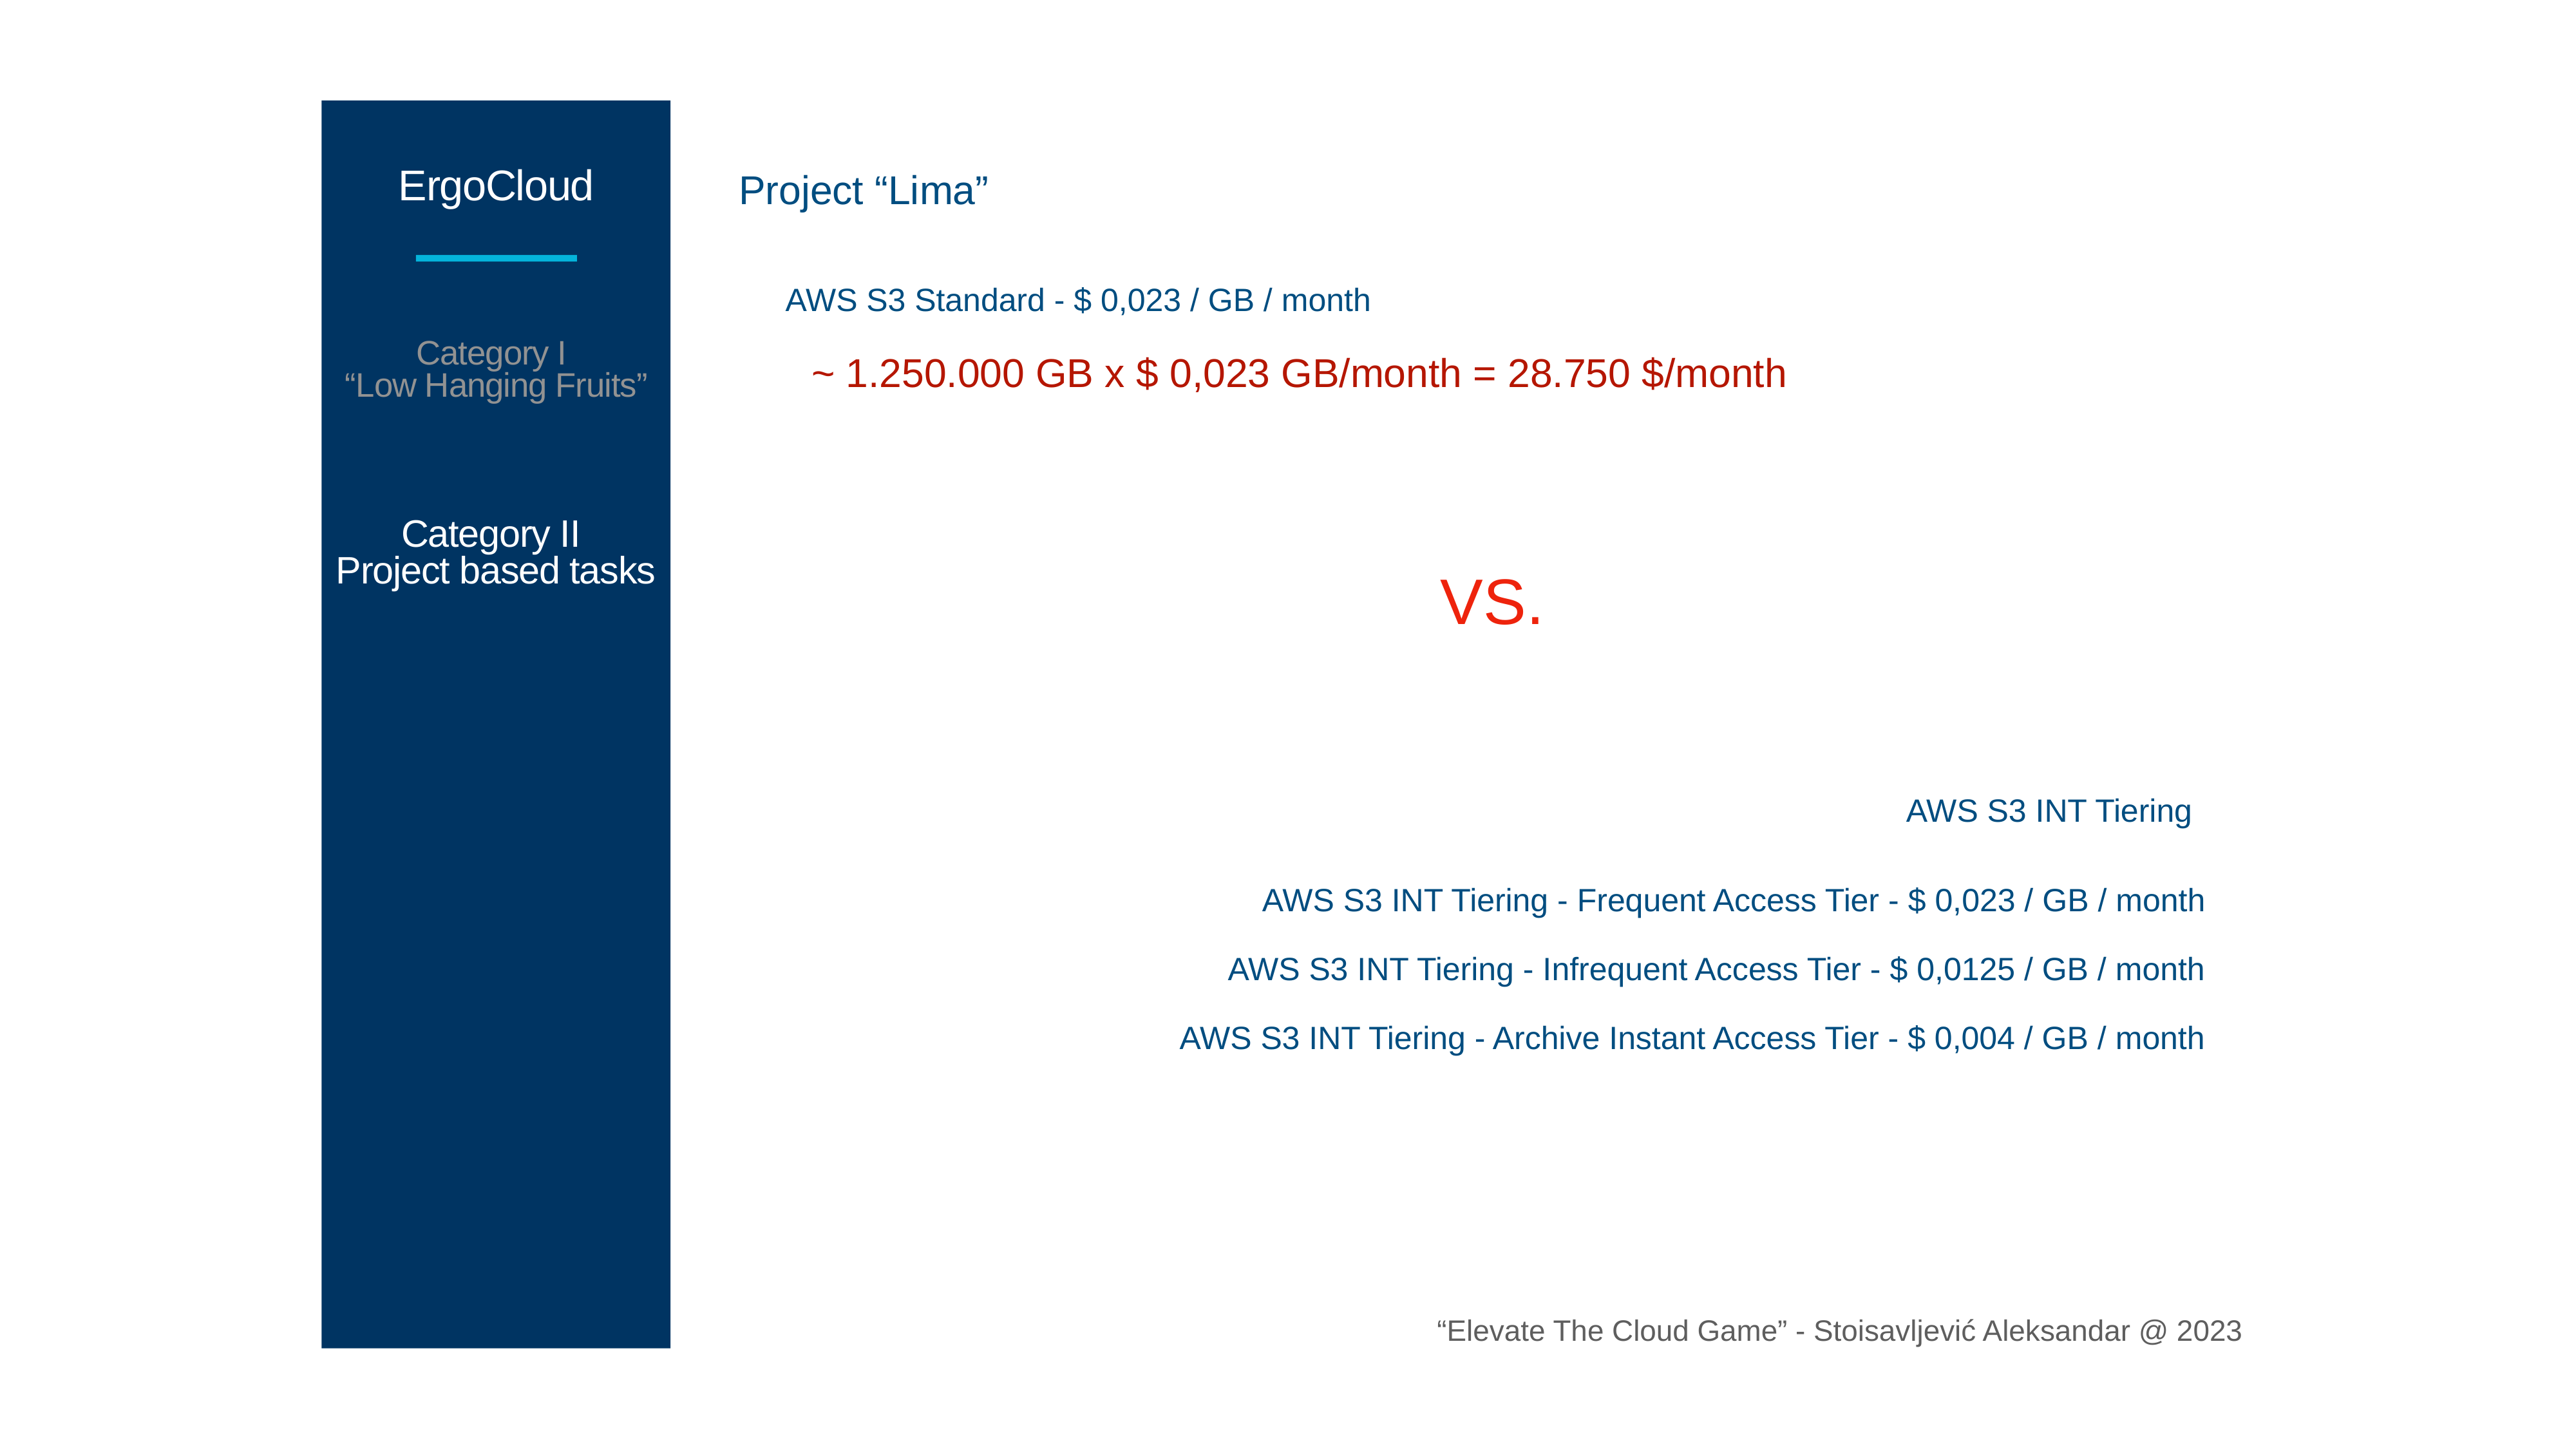

ErgoCloud
Project “Lima”

AWS S3 Standard - $ 0,023 / GB / month
Category I
“Low Hanging Fruits”
~ 1.250.000 GB x $ 0,023 GB/month = 28.750 $/month
Category II
Project based tasks
VS.
AWS S3 INT Tiering
AWS S3 INT Tiering - Frequent Access Tier - $ 0,023 / GB / month
AWS S3 INT Tiering - Infrequent Access Tier - $ 0,0125 / GB / month
AWS S3 INT Tiering - Archive Instant Access Tier - $ 0,004 / GB / month
“Elevate The Cloud Game” - Stoisavljević Aleksandar @ 2023